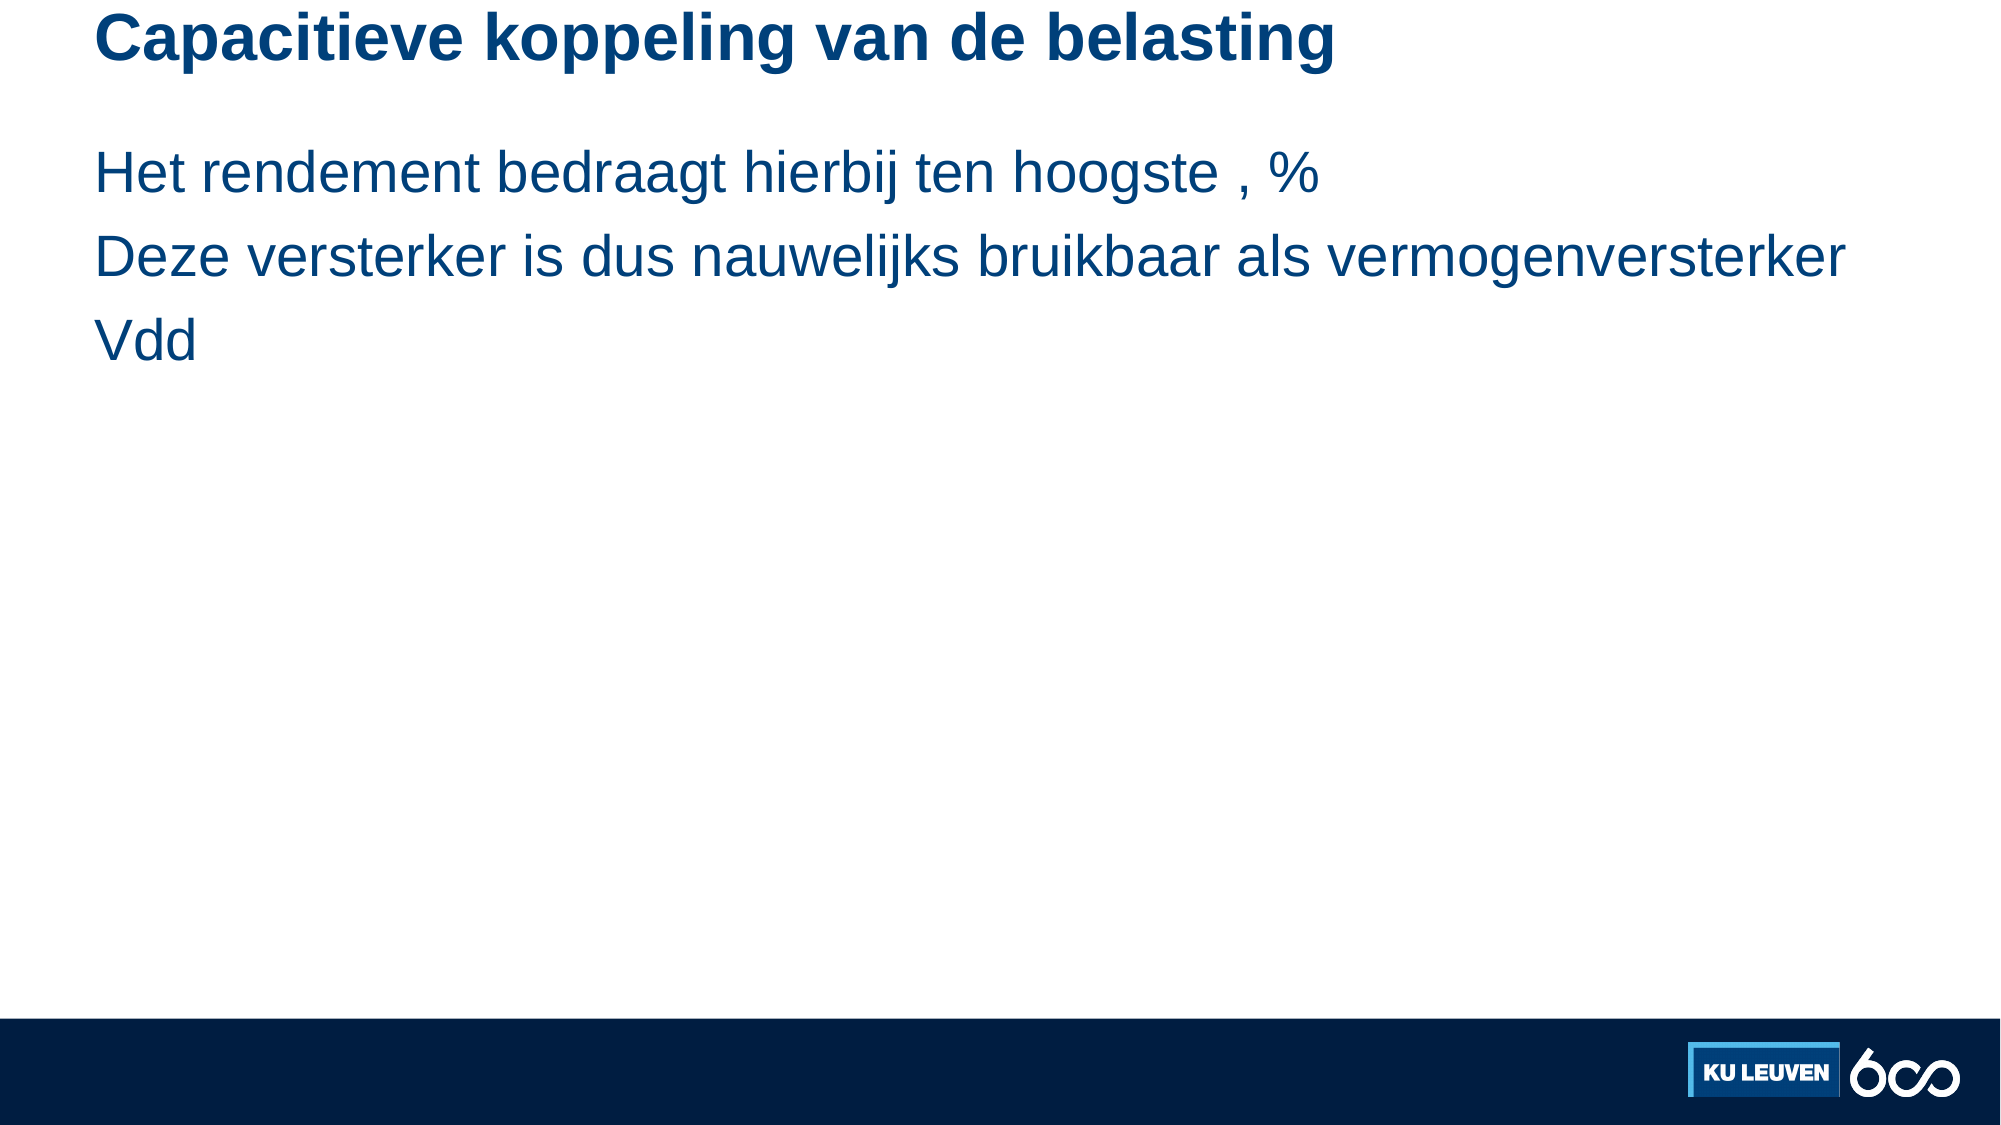

# Capacitieve koppeling van de belasting
Het rendement bedraagt hierbij ten hoogste , %
Deze versterker is dus nauwelijks bruikbaar als vermogenversterker
Vdd